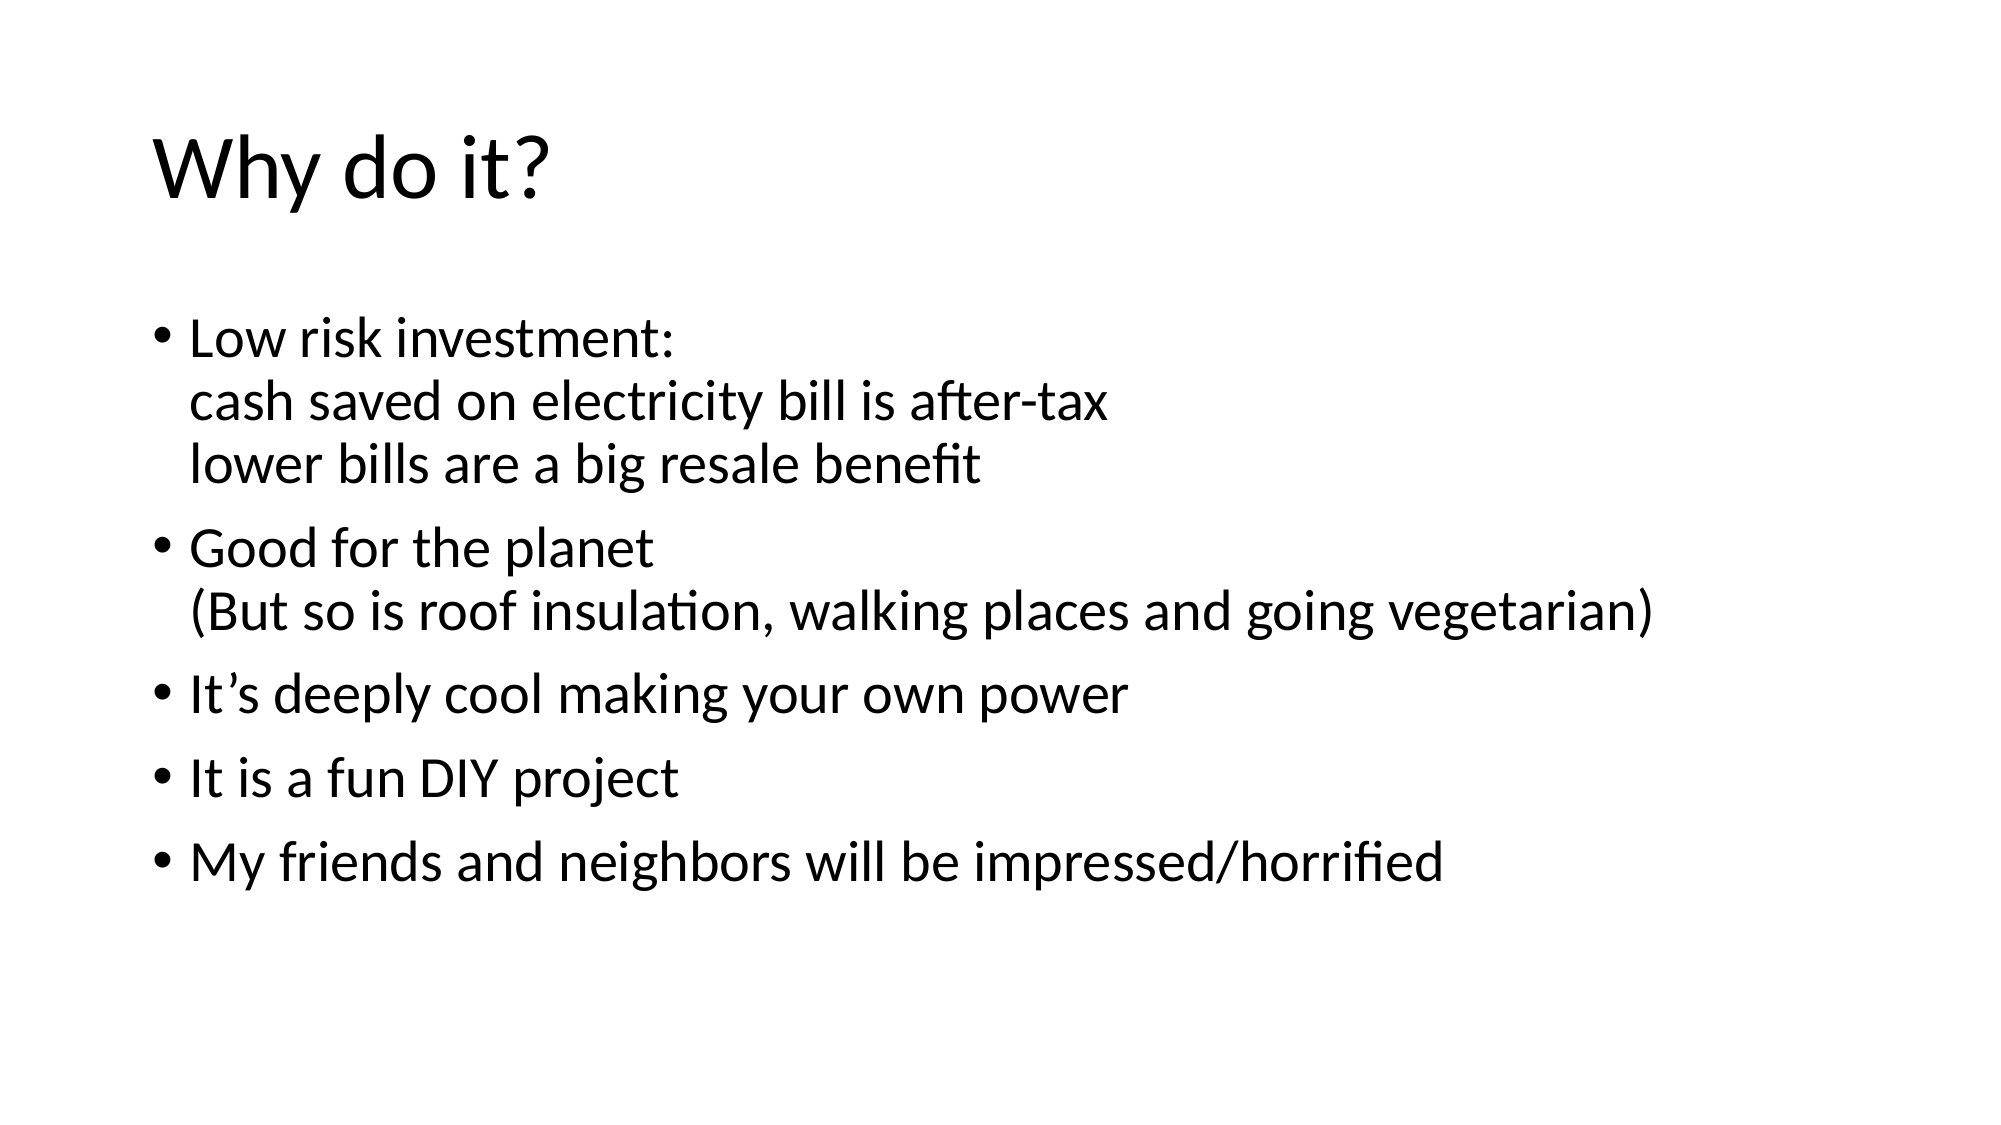

# Why do it?
Low risk investment:
cash saved on electricity bill is after-tax
lower bills are a big resale benefit
Good for the planet
(But so is roof insulation, walking places and going vegetarian)
It’s deeply cool making your own power
It is a fun DIY project
My friends and neighbors will be impressed/horrified